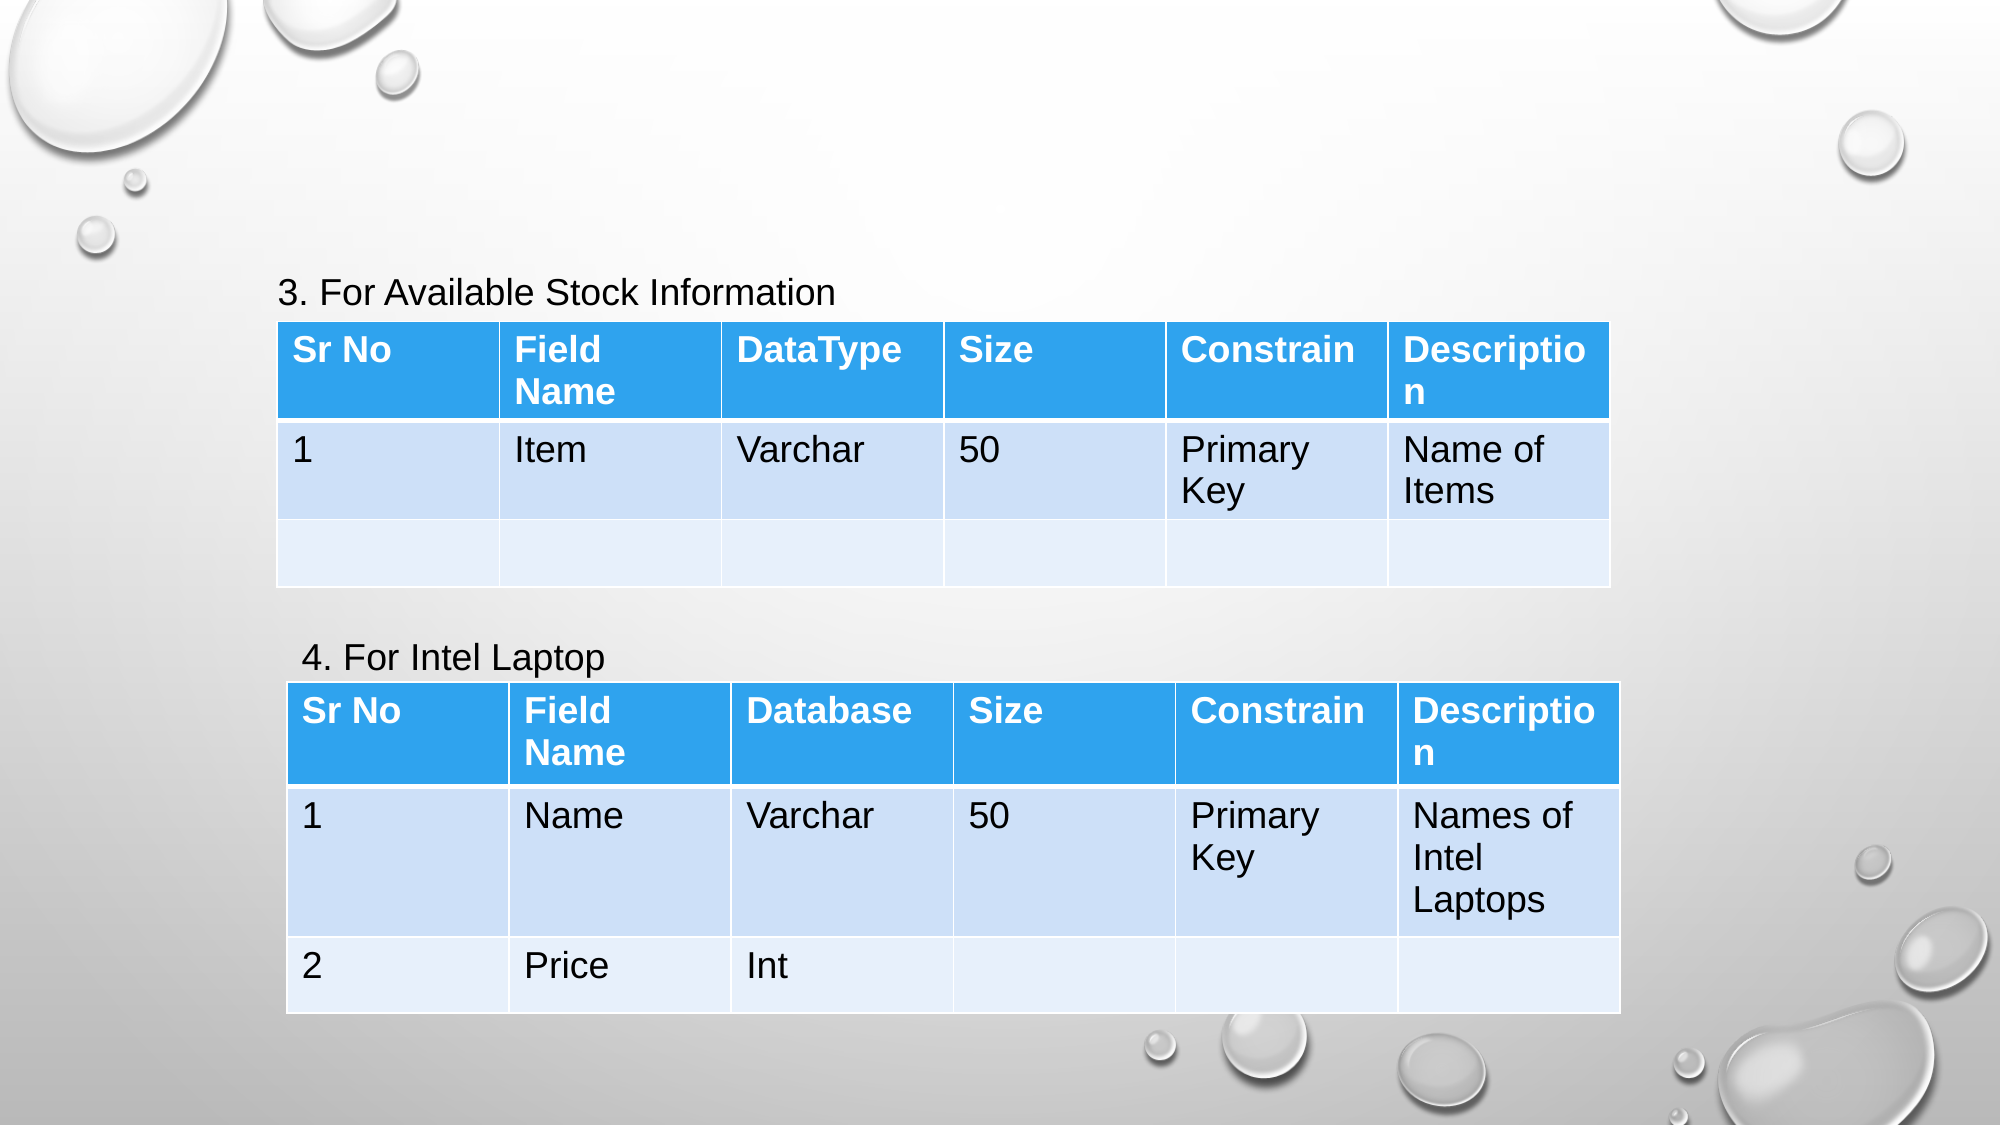

3. For Available Stock Information
| Sr No | Field Name | DataType | Size | Constrain | Description |
| --- | --- | --- | --- | --- | --- |
| 1 | Item | Varchar | 50 | Primary Key | Name of Items |
|  |  |  |  |  |  |
4. For Intel Laptop
| Sr No | Field Name | Database | Size | Constrain | Description |
| --- | --- | --- | --- | --- | --- |
| 1 | Name | Varchar | 50 | Primary Key | Names of Intel Laptops |
| 2 | Price | Int |  |  |  |